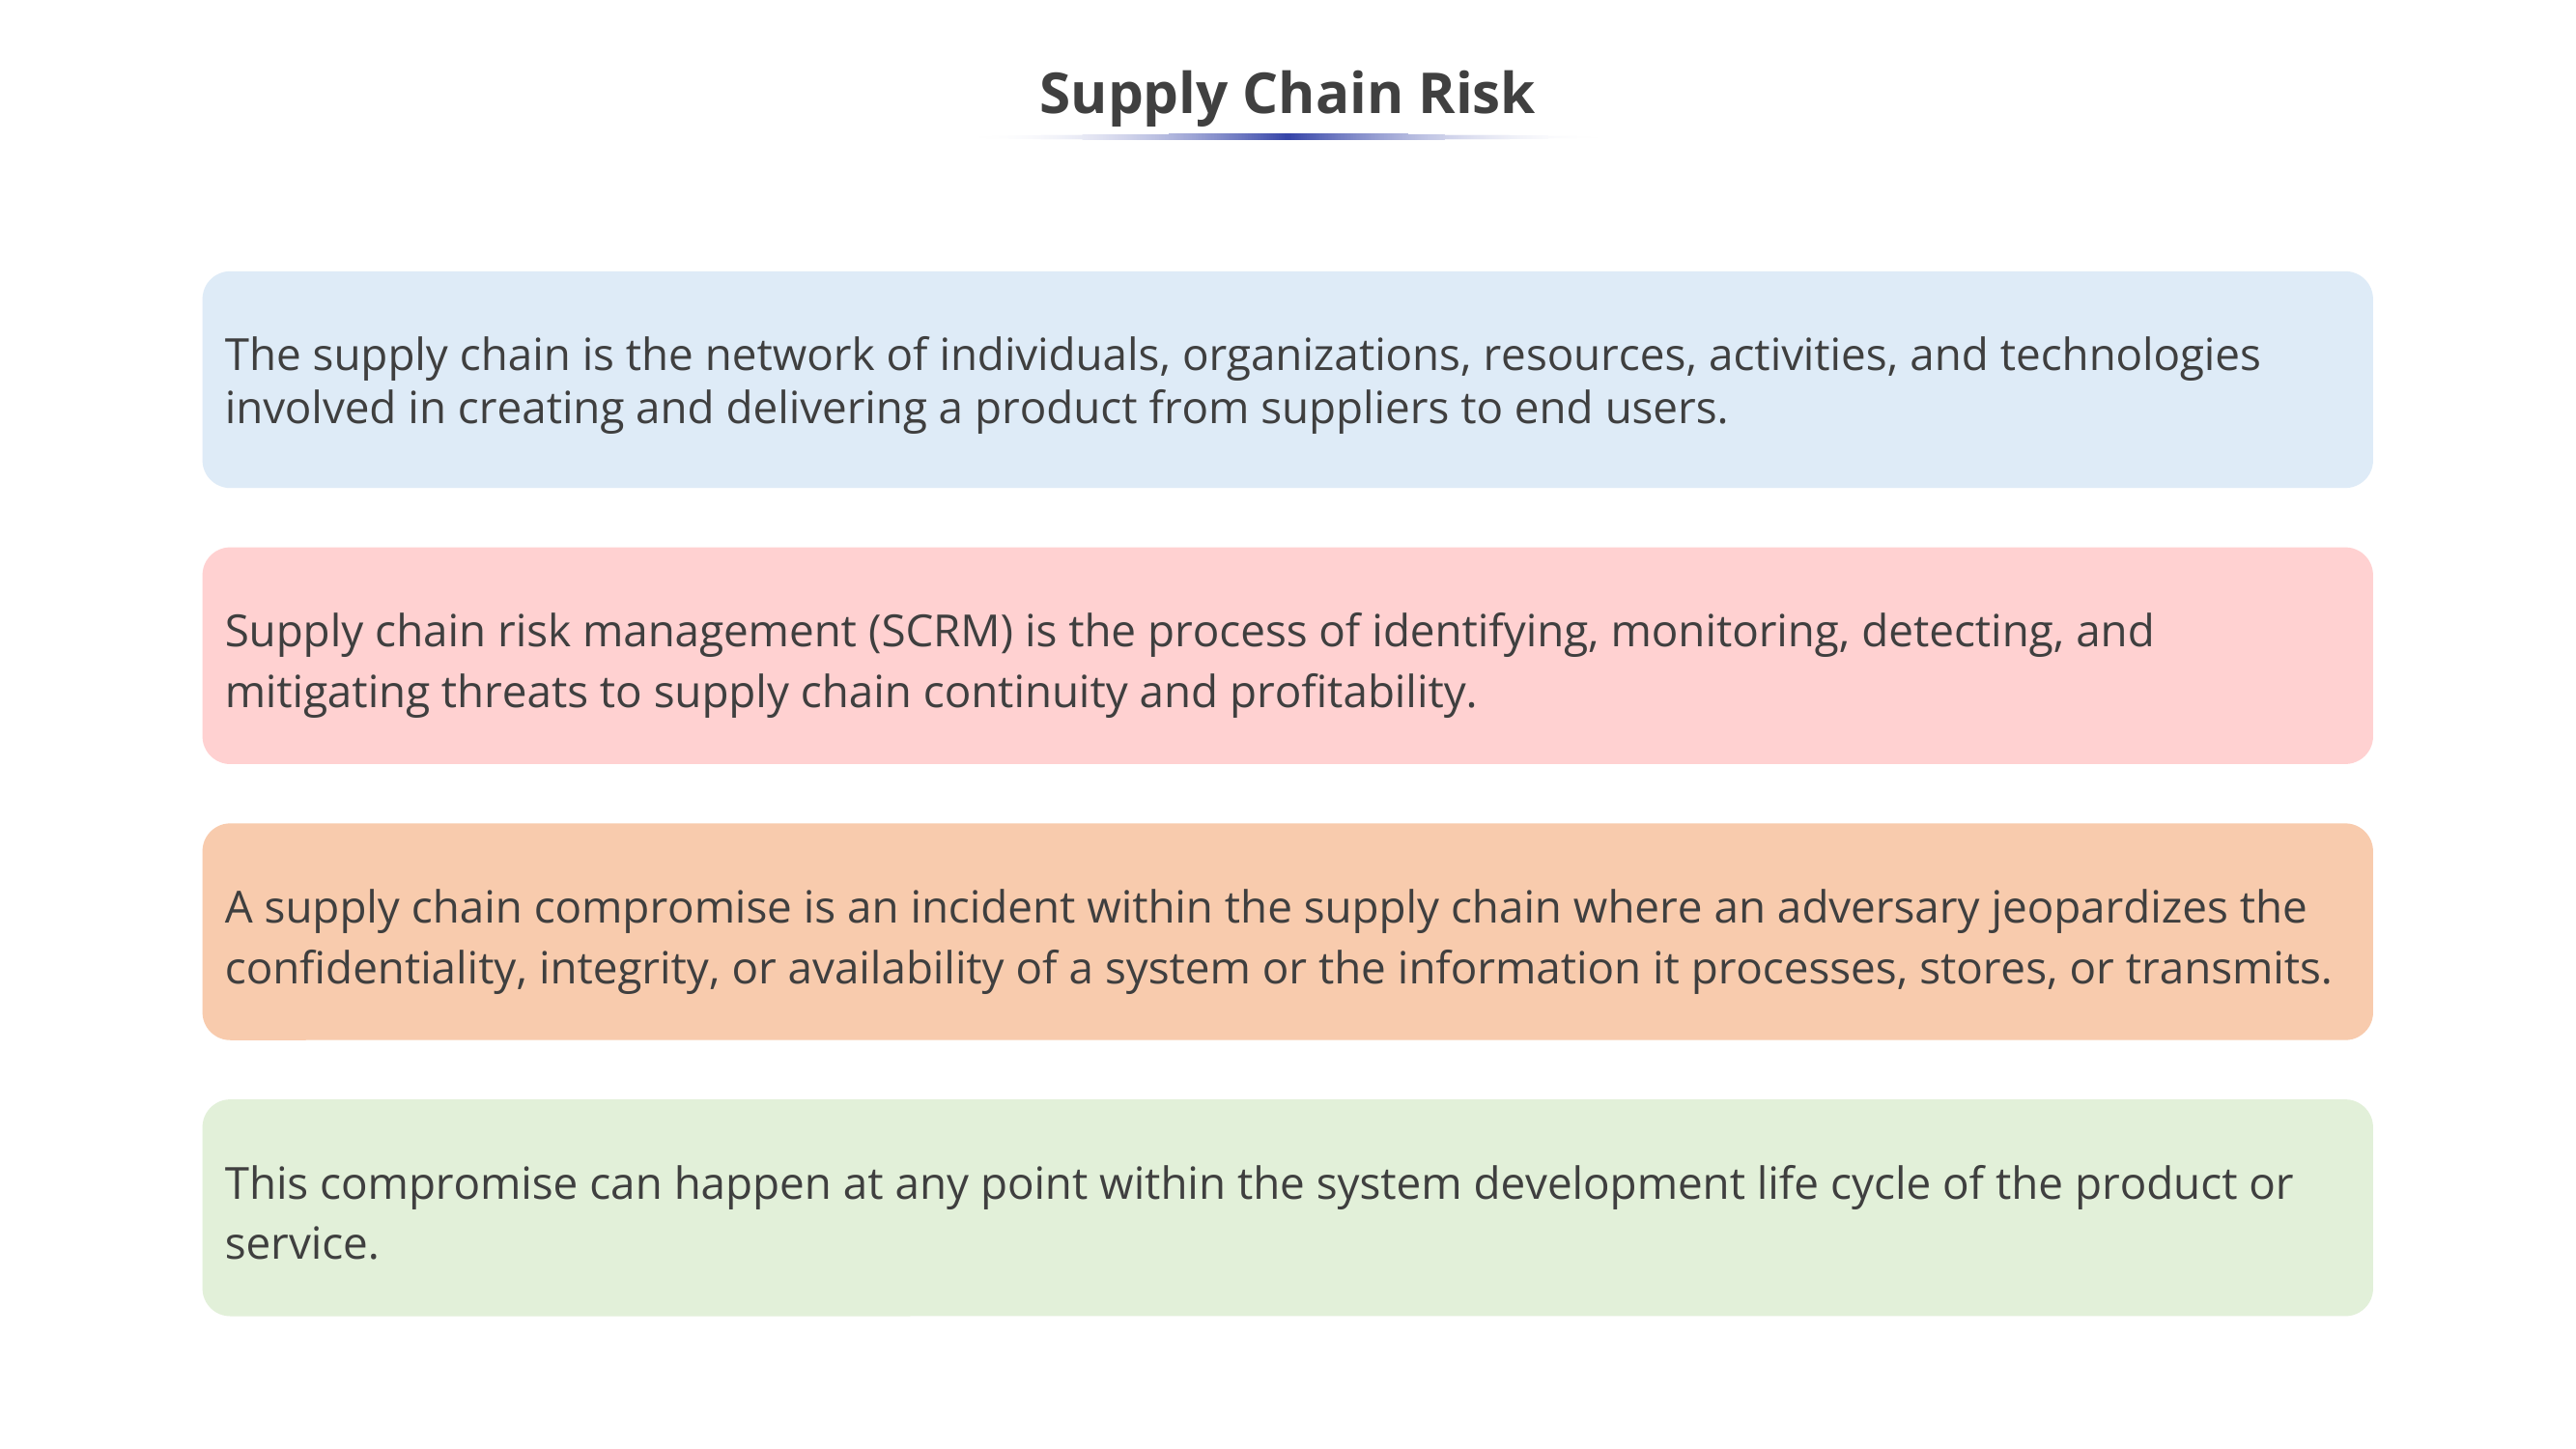

# Supply Chain Risk

The supply chain is the network of individuals, organizations, resources, activities, and technologies involved in creating and delivering a product from suppliers to end users.
Supply chain risk management (SCRM) is the process of identifying, monitoring, detecting, and mitigating threats to supply chain continuity and profitability.
A supply chain compromise is an incident within the supply chain where an adversary jeopardizes the confidentiality, integrity, or availability of a system or the information it processes, stores, or transmits.
This compromise can happen at any point within the system development life cycle of the product or service.